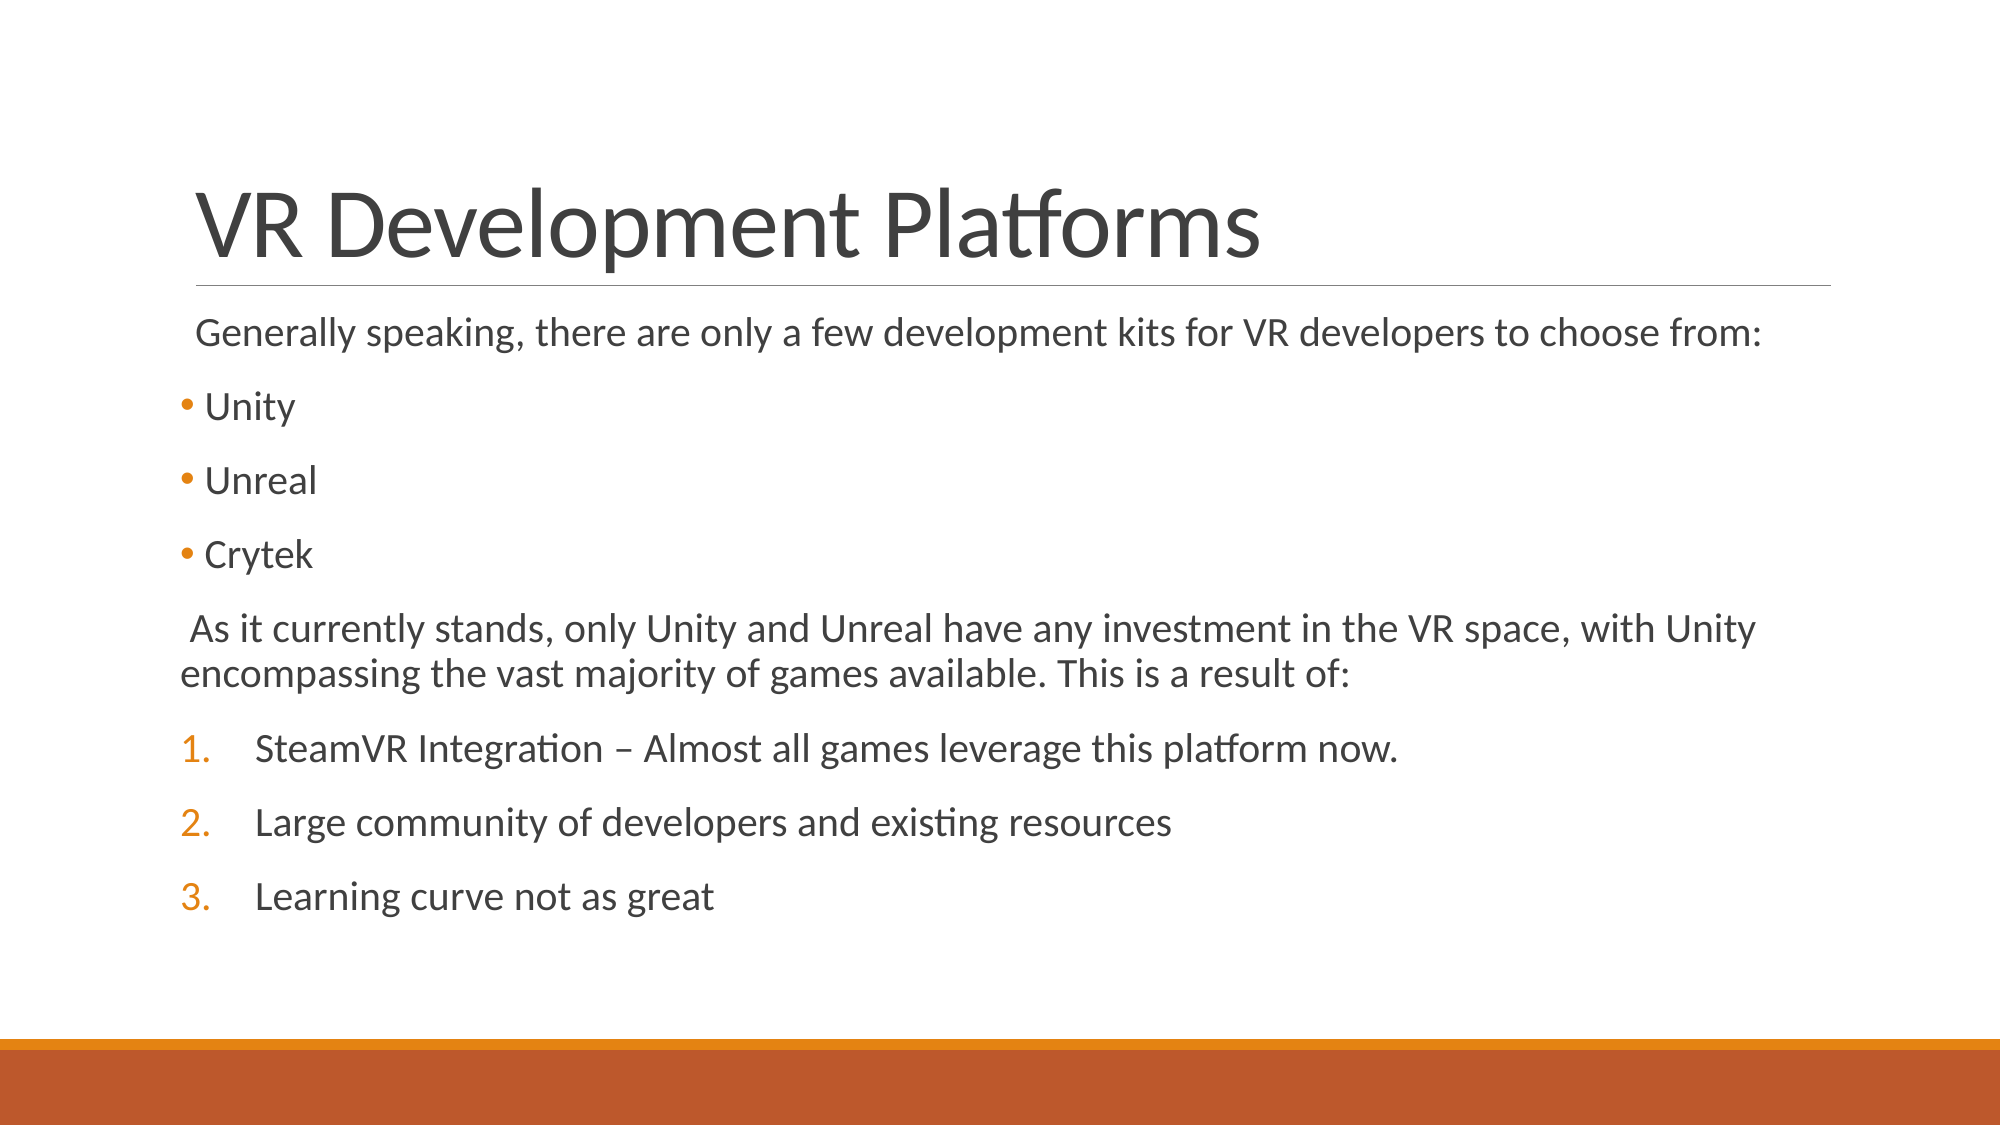

# VR Development Platforms
Generally speaking, there are only a few development kits for VR developers to choose from:
 Unity
 Unreal
 Crytek
 As it currently stands, only Unity and Unreal have any investment in the VR space, with Unity encompassing the vast majority of games available. This is a result of:
SteamVR Integration – Almost all games leverage this platform now.
Large community of developers and existing resources
Learning curve not as great